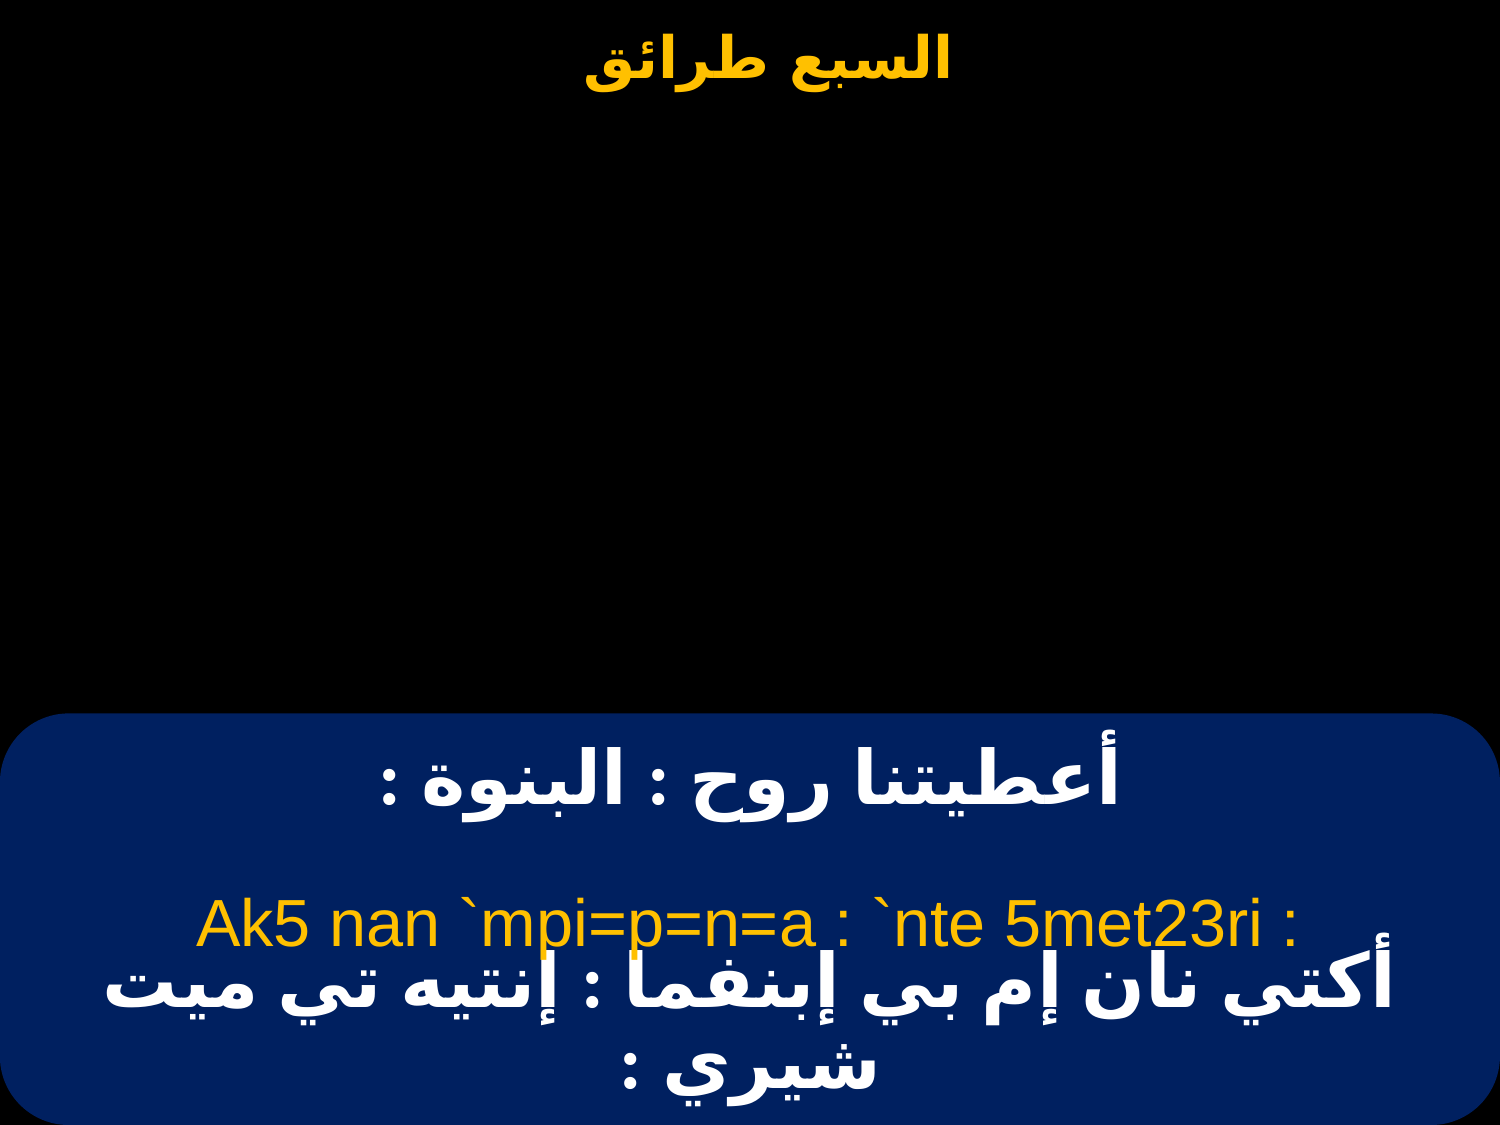

|  |  |
| --- | --- |
# أعطيتنا روح : البنوة :
Ak5 nan `mpi=p=n=a : `nte 5met23ri :
أكتي نان إم بي إبنفما : إنتيه تي ميت شيري :